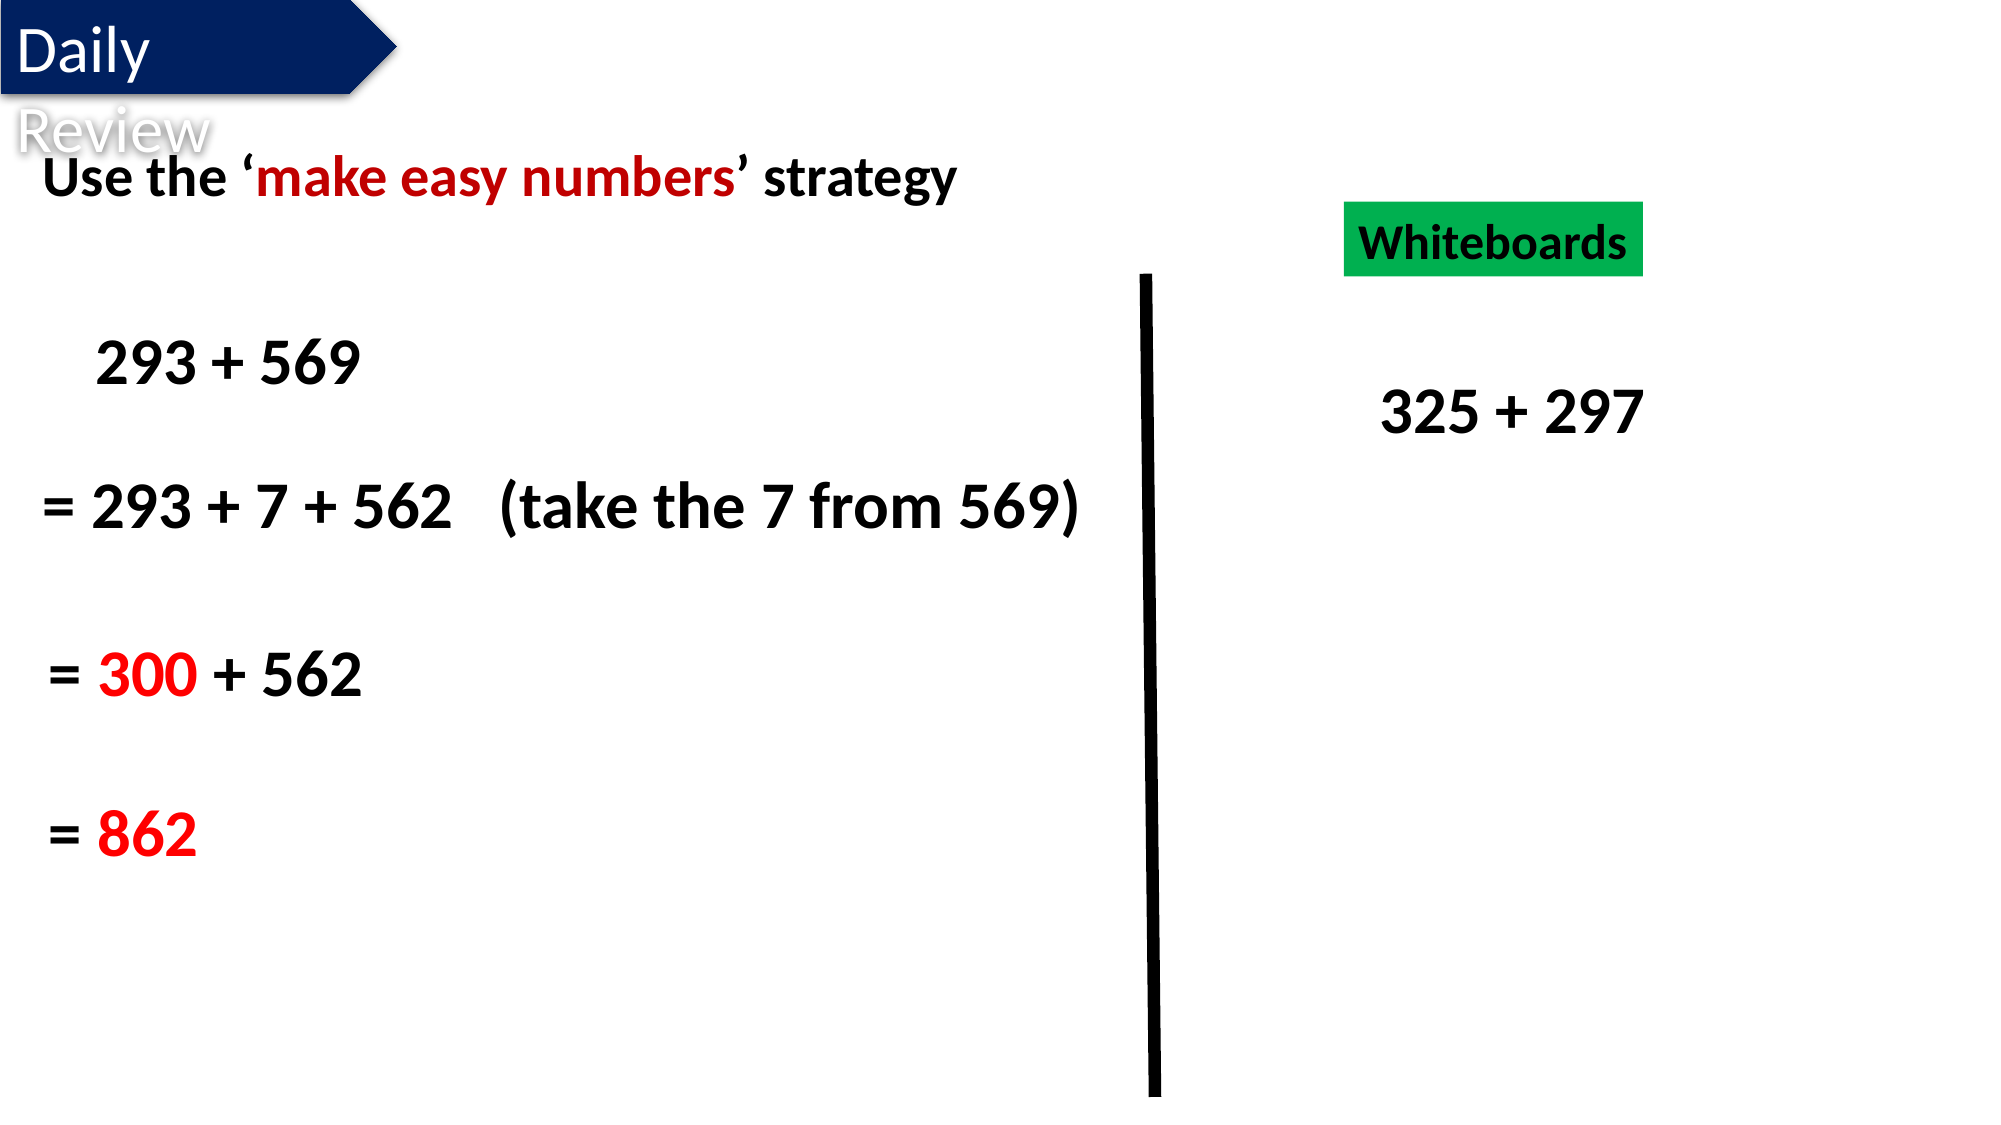

Daily Review
Use the ‘make easy numbers’ strategy

Whiteboards
293 + 569

325 + 297

= 293 + 7 + 562   (take the 7 from 569)

= 300 + 562

= 862